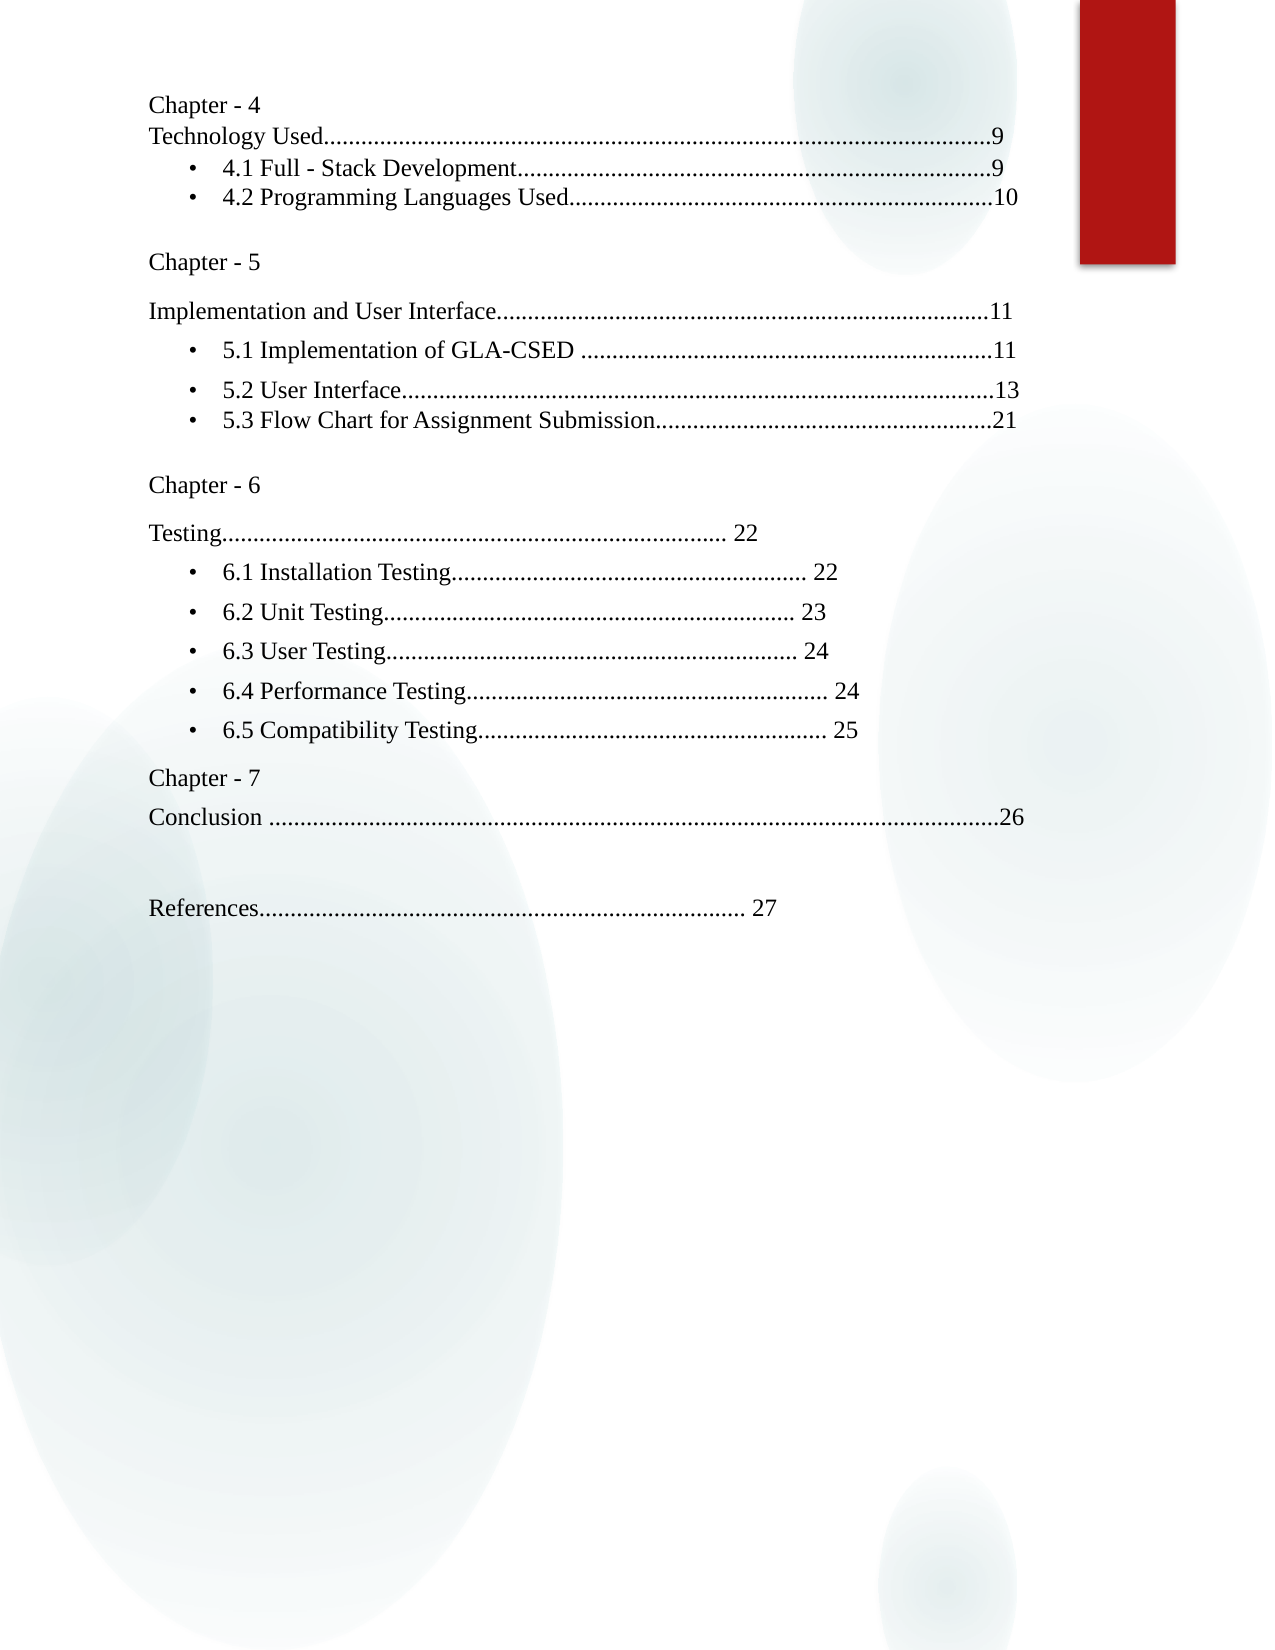

Chapter - 4
Technology Used...........................................................................................................9
•    4.1 Full - Stack Development............................................................................9
•    4.2 Programming Languages Used....................................................................10
Chapter - 5
Implementation and User Interface...............................................................................11
•    5.1 Implementation of GLA-CSED ..................................................................11
•    5.2 User Interface...............................................................................................13
•    5.3 Flow Chart for Assignment Submission......................................................21
Chapter - 6
Testing................................................................................. 22
•    6.1 Installation Testing......................................................... 22
•    6.2 Unit Testing.................................................................. 23
•    6.3 User Testing.................................................................. 24
•    6.4 Performance Testing.......................................................... 24
•    6.5 Compatibility Testing........................................................ 25
Chapter - 7
Conclusion .....................................................................................................................26
References.............................................................................. 27